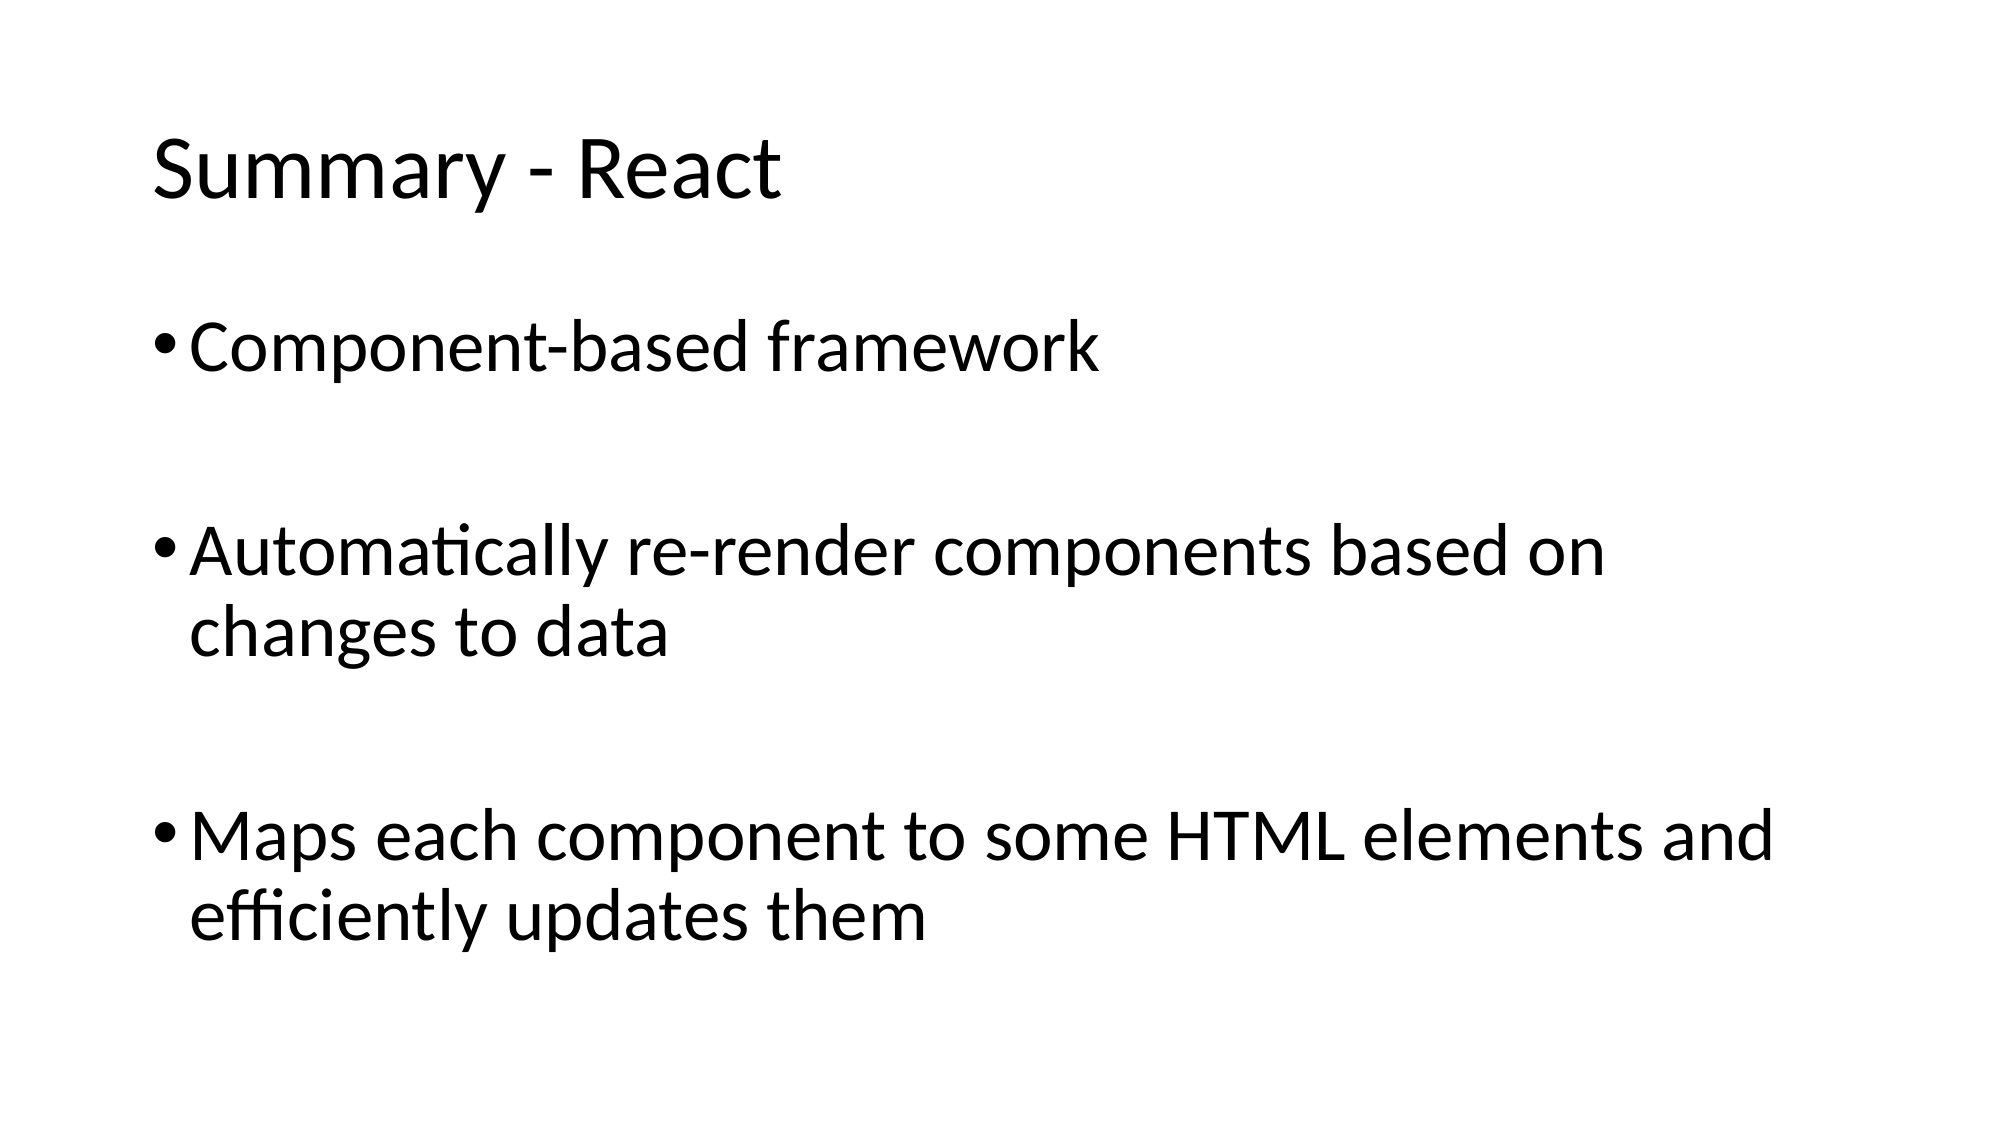

# Summary - React
Component-based framework

Automatically re-render components based on changes to data

Maps each component to some HTML elements and efficiently updates them